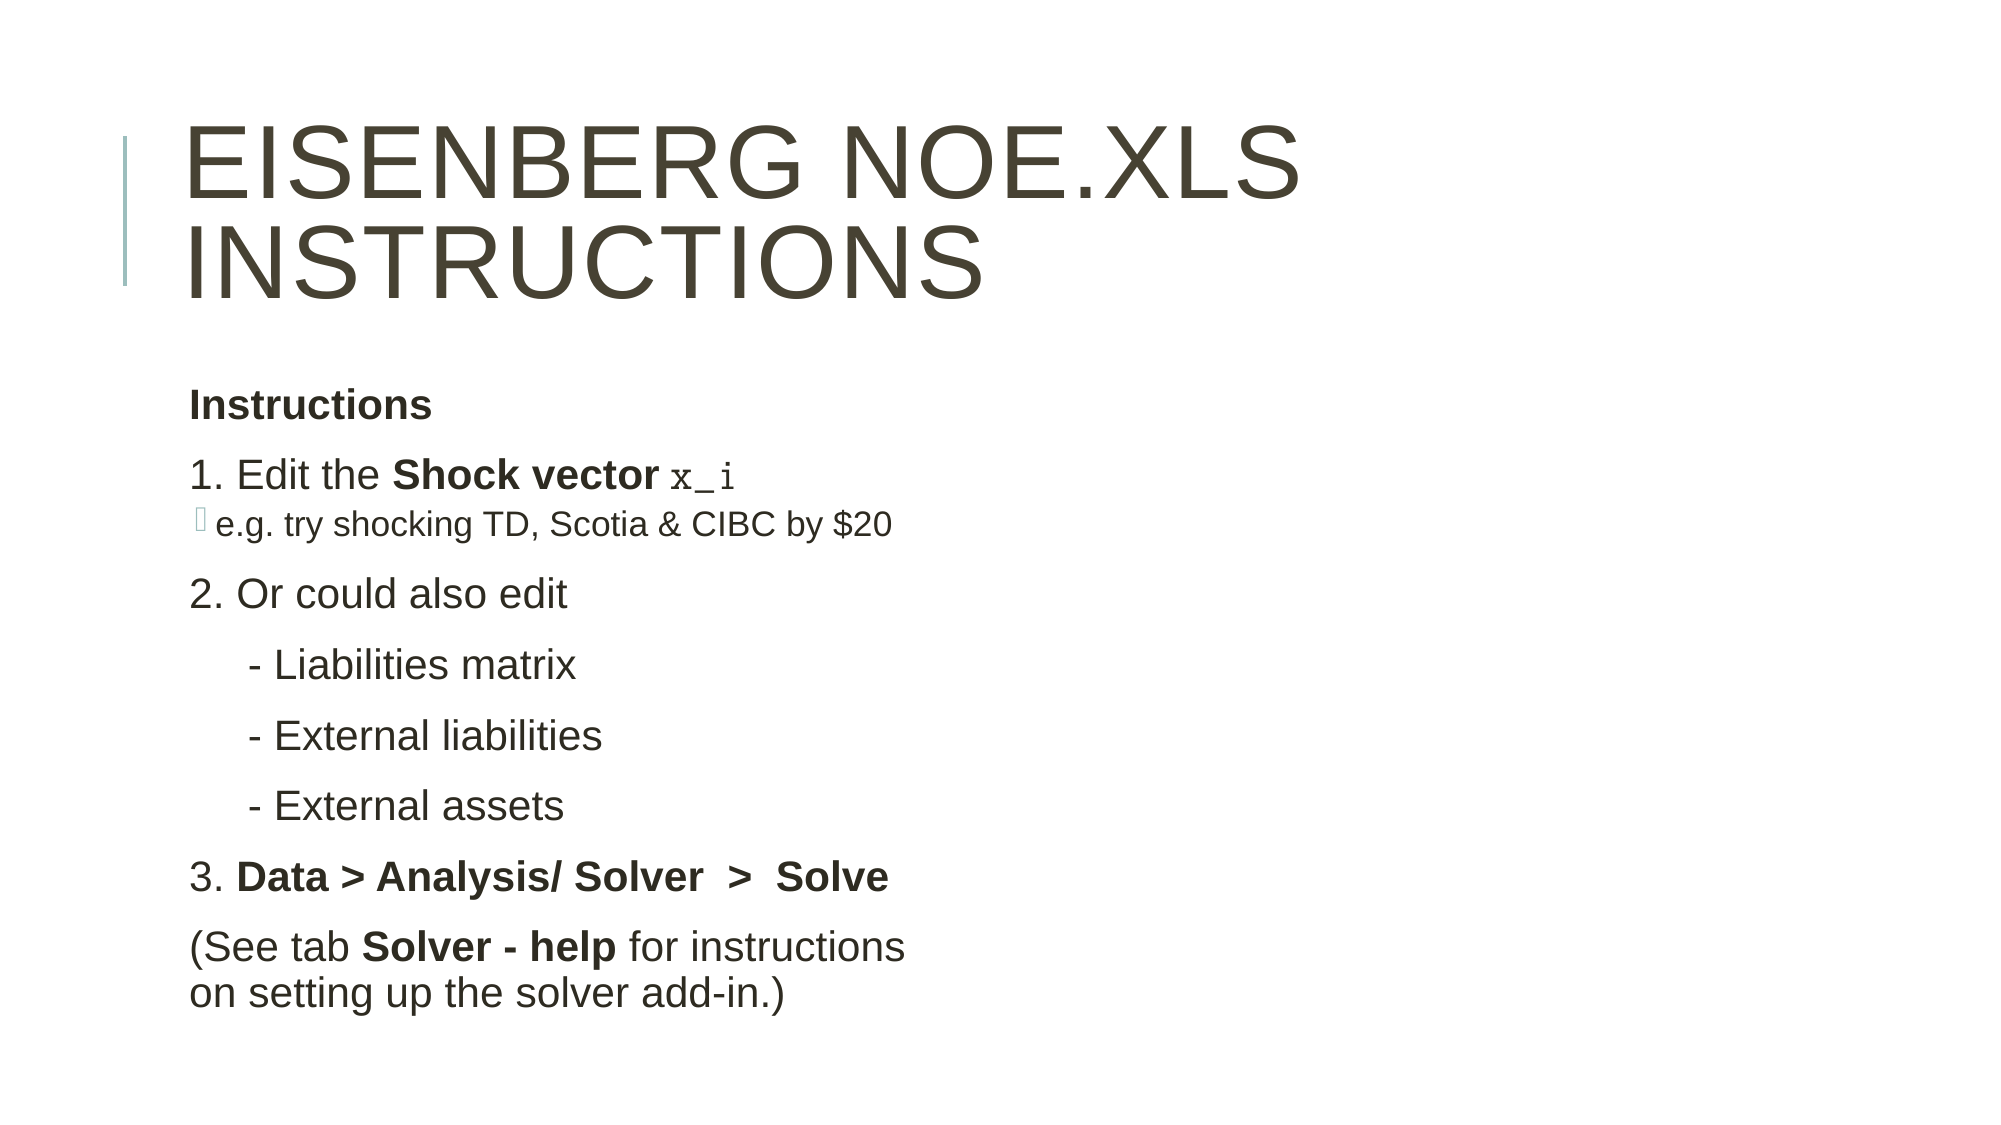

# Eisenberg Noe.xls instructions
Instructions
1. Edit the Shock vector x_i
e.g. try shocking TD, Scotia & CIBC by $20
2. Or could also edit
     - Liabilities matrix
     - External liabilities
     - External assets
3. Data > Analysis/ Solver  >  Solve
(See tab Solver - help for instructions on setting up the solver add-in.)